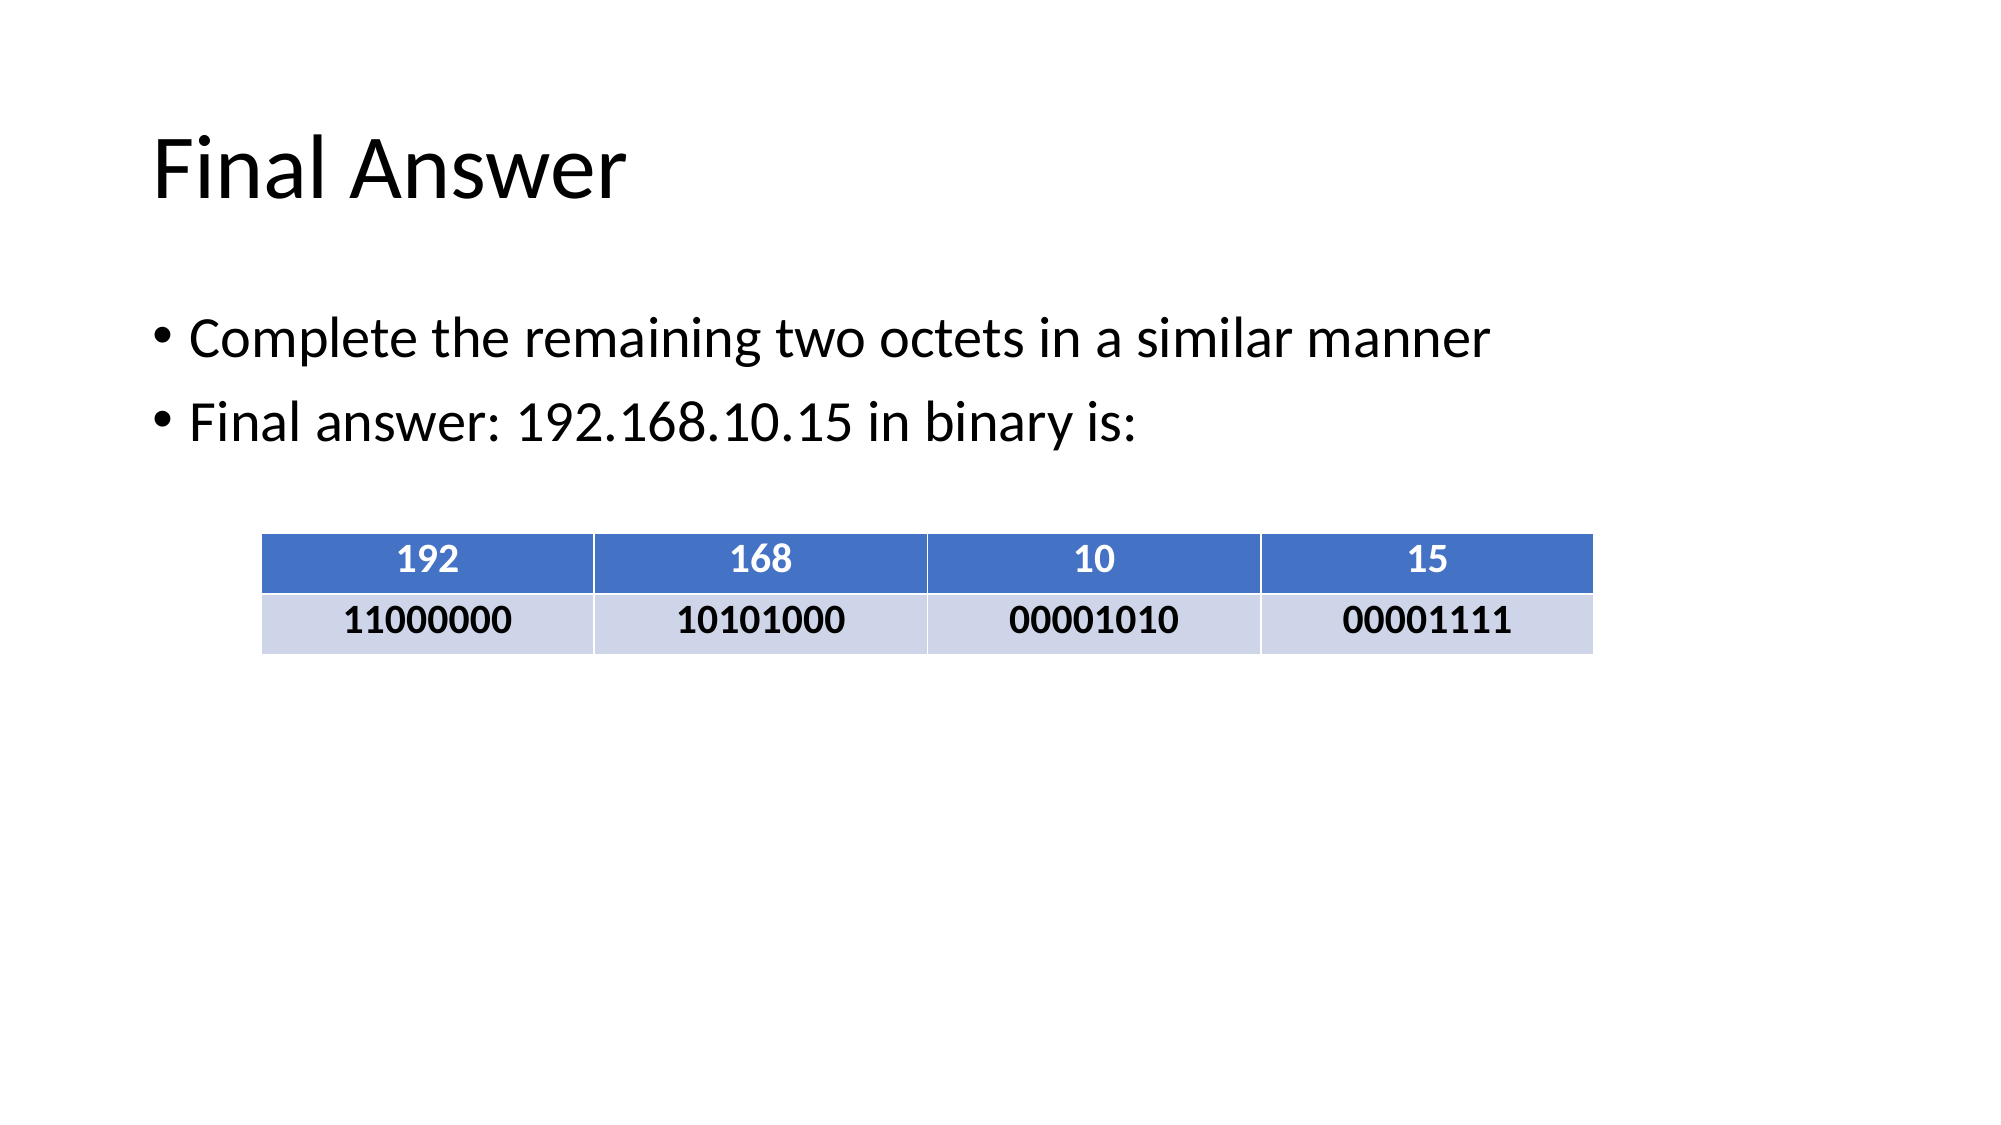

# Final Answer
Complete the remaining two octets in a similar manner
Final answer: 192.168.10.15 in binary is:
| 192 | 168 | 10 | 15 |
| --- | --- | --- | --- |
| 11000000 | 10101000 | 00001010 | 00001111 |